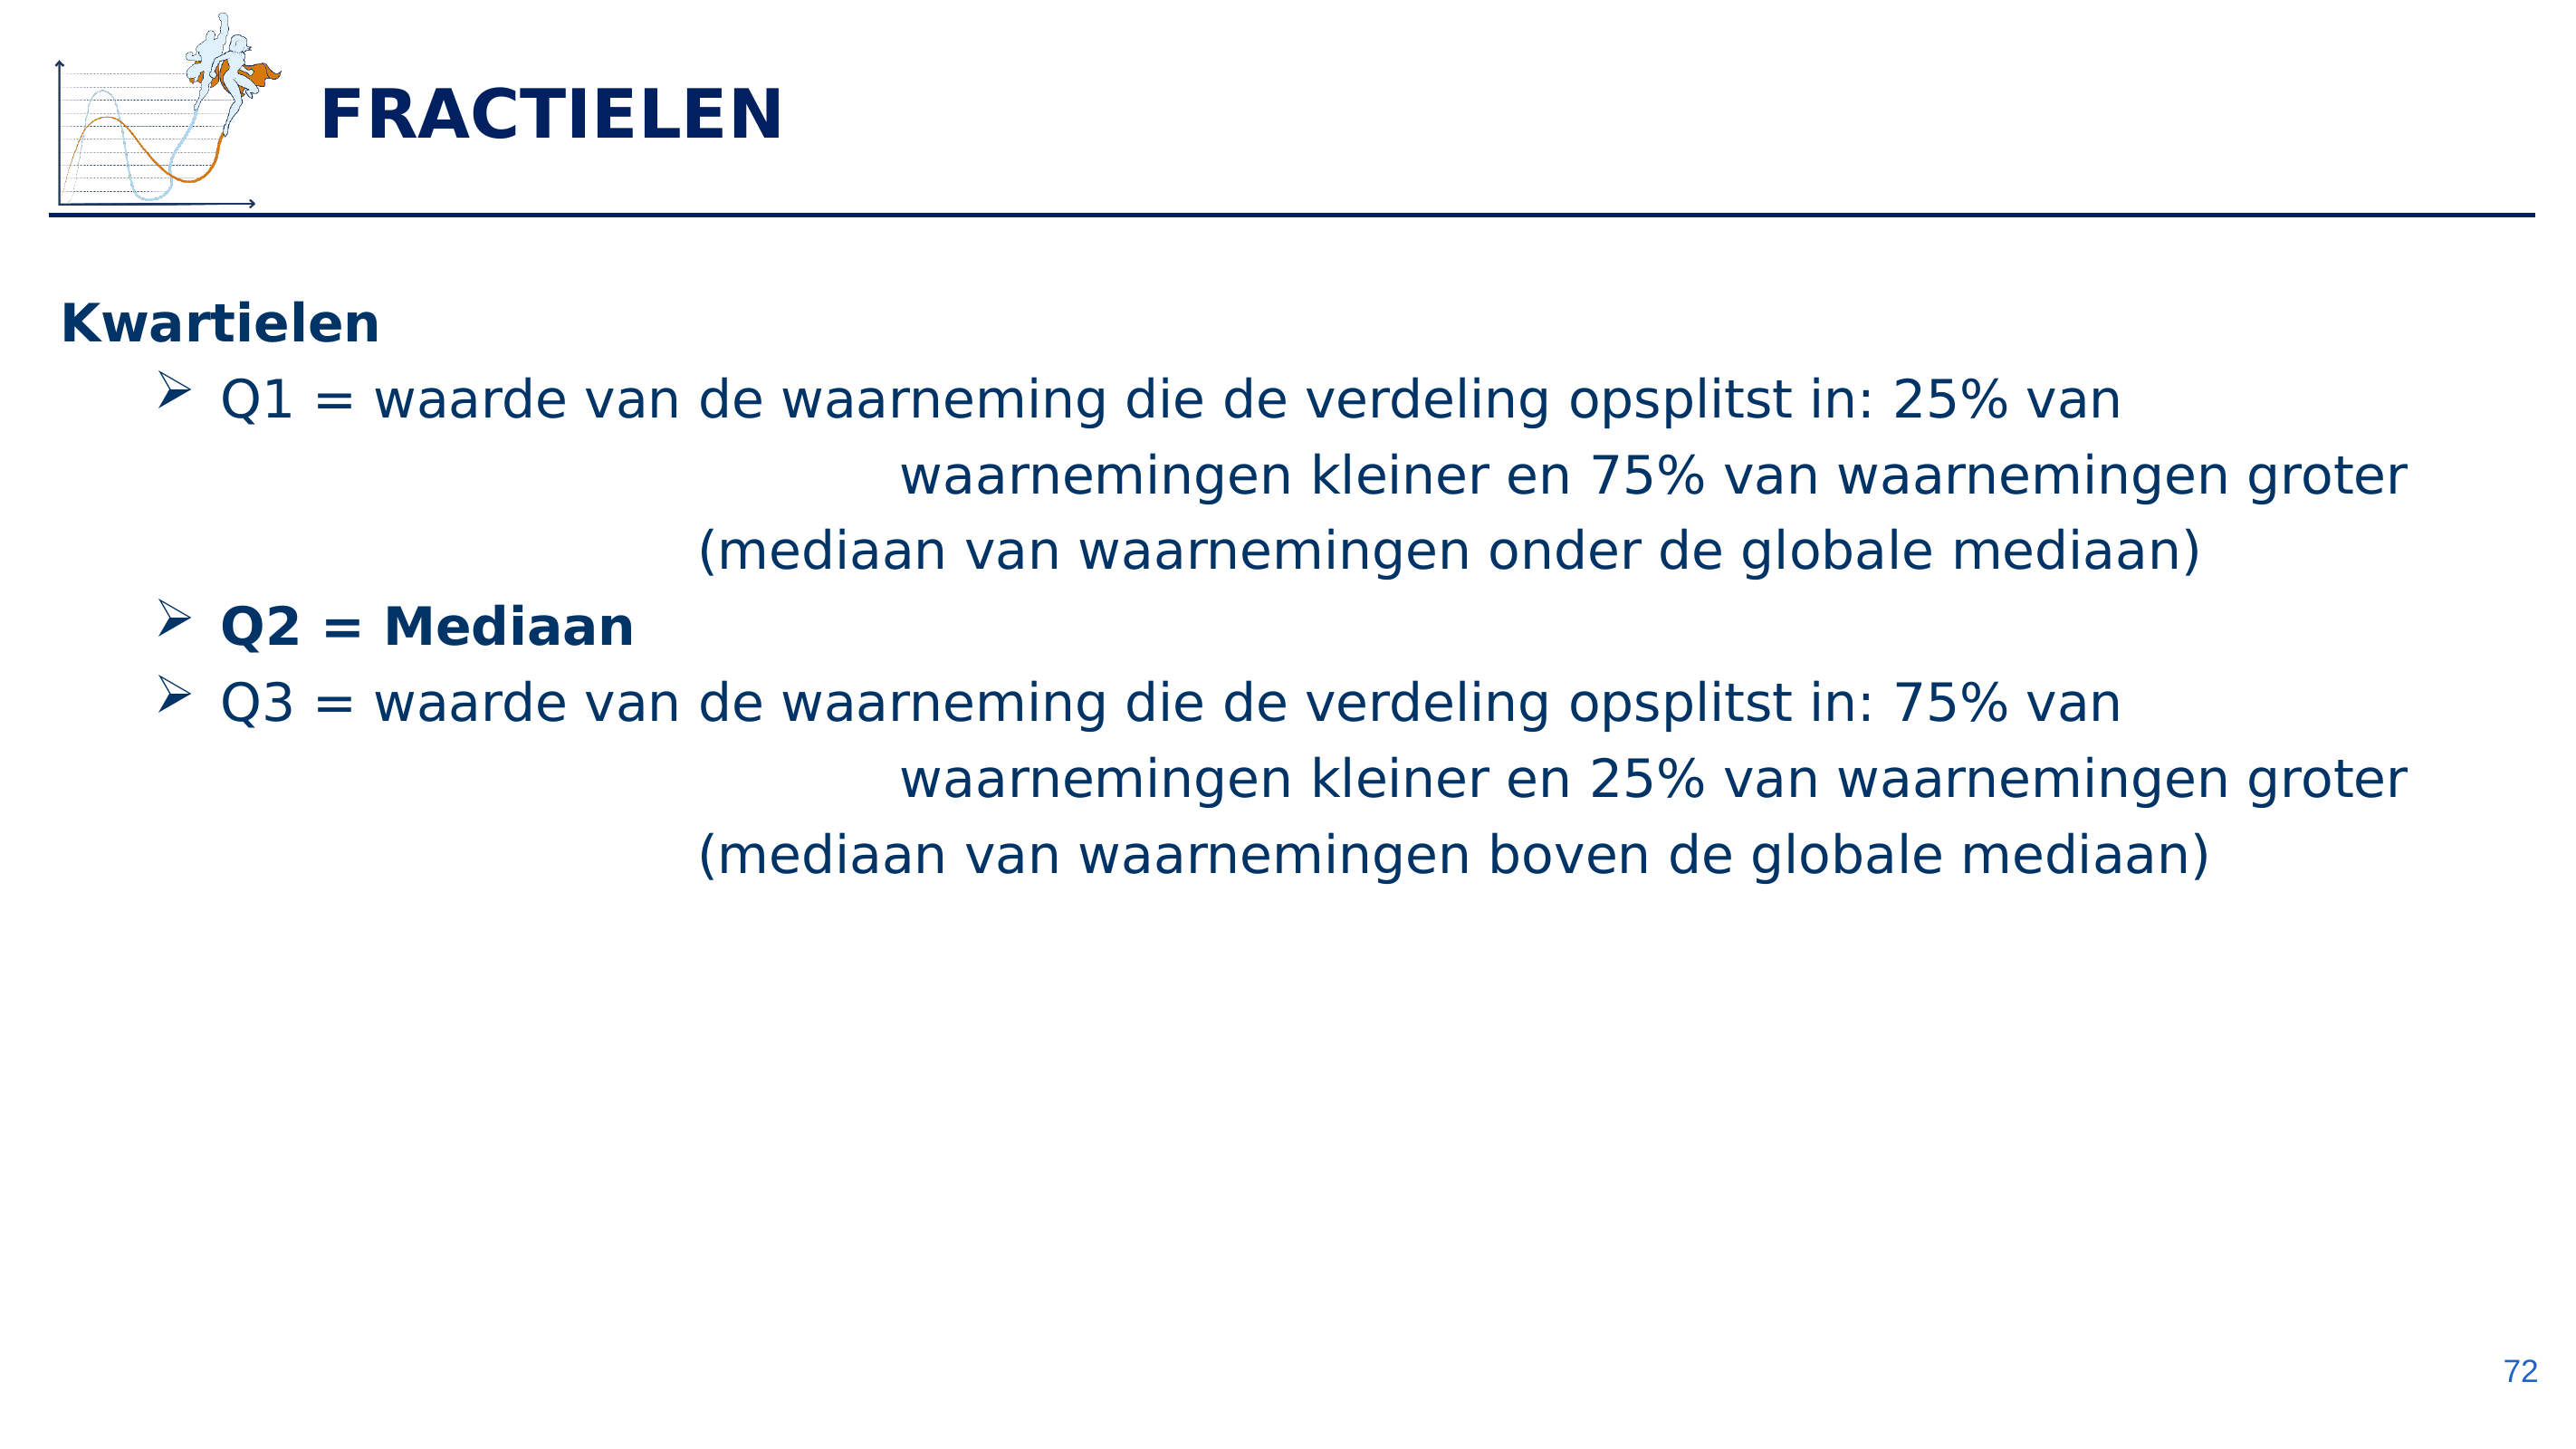

# fractielen
Kwartielen
Q1 = waarde van de waarneming die de verdeling opsplitst in: 25% van 								waarnemingen kleiner en 75% van waarnemingen groter
				(mediaan van waarnemingen onder de globale mediaan)
Q2 = Mediaan
Q3 = waarde van de waarneming die de verdeling opsplitst in: 75% van 								waarnemingen kleiner en 25% van waarnemingen groter
				(mediaan van waarnemingen boven de globale mediaan)

72